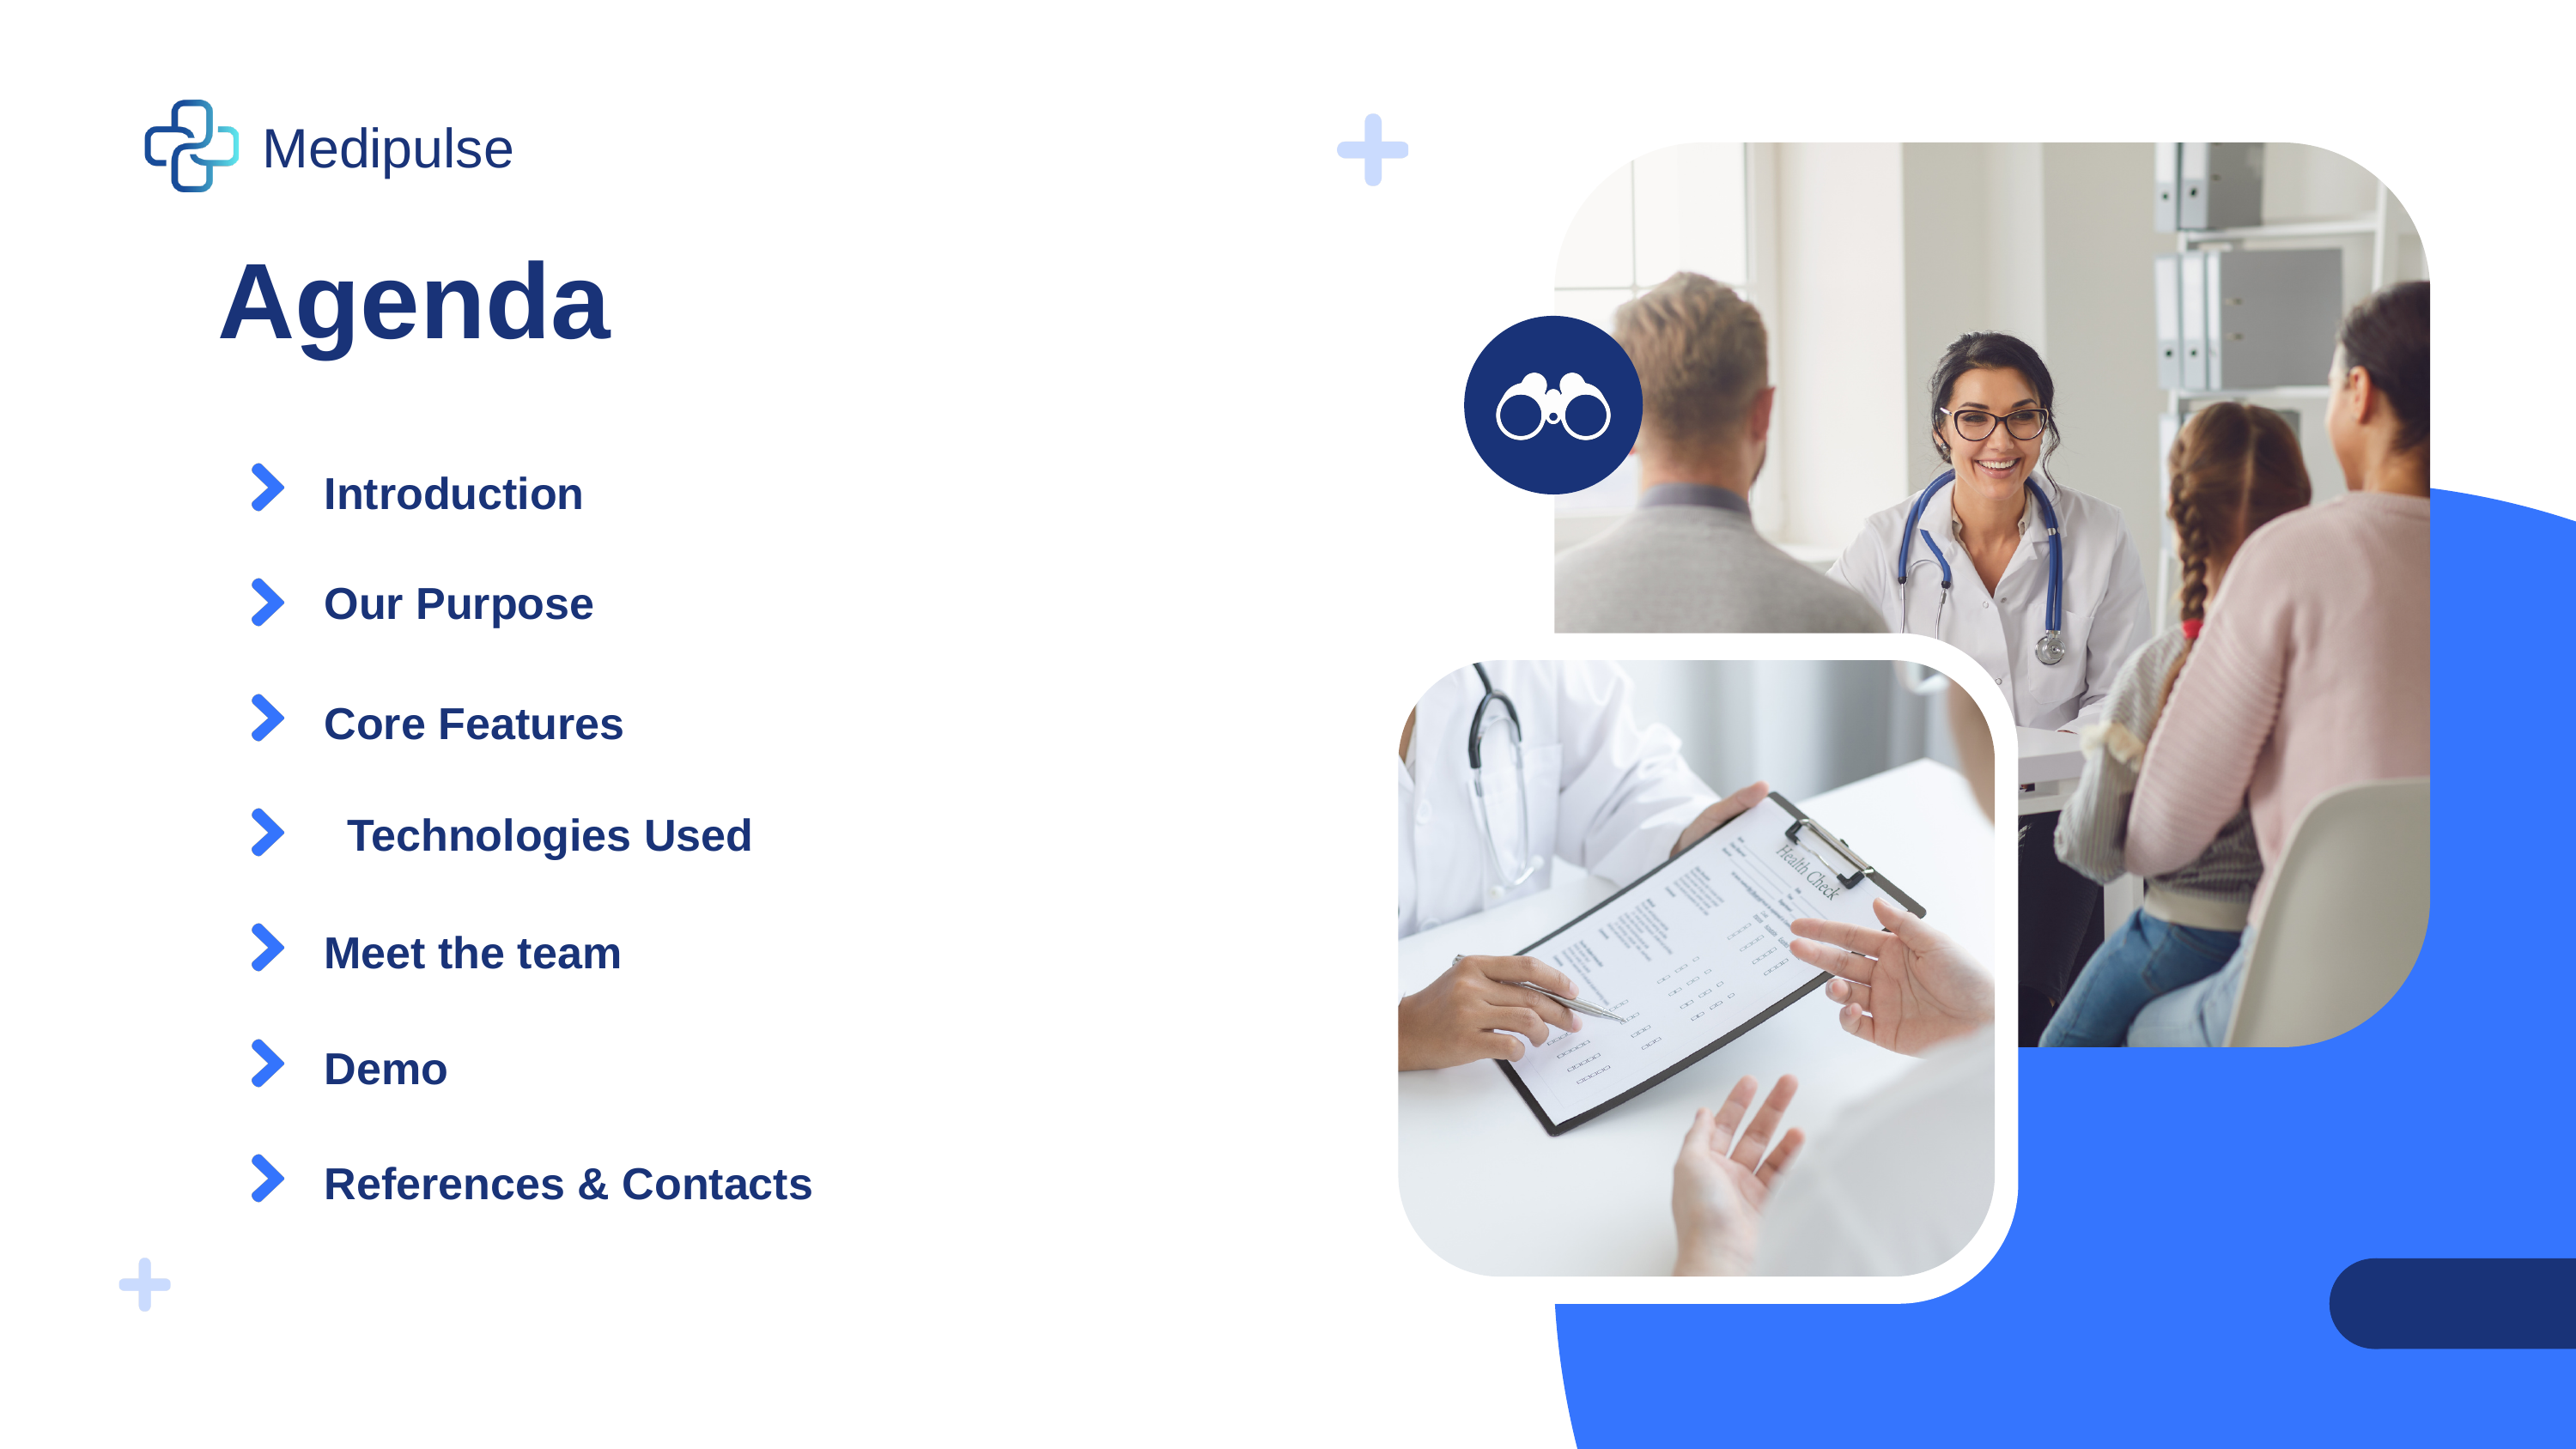

Medipulse

Agenda

Introduction

Our Purpose

Core Features

Technologies Used

Meet the team

Demo

References & Contacts